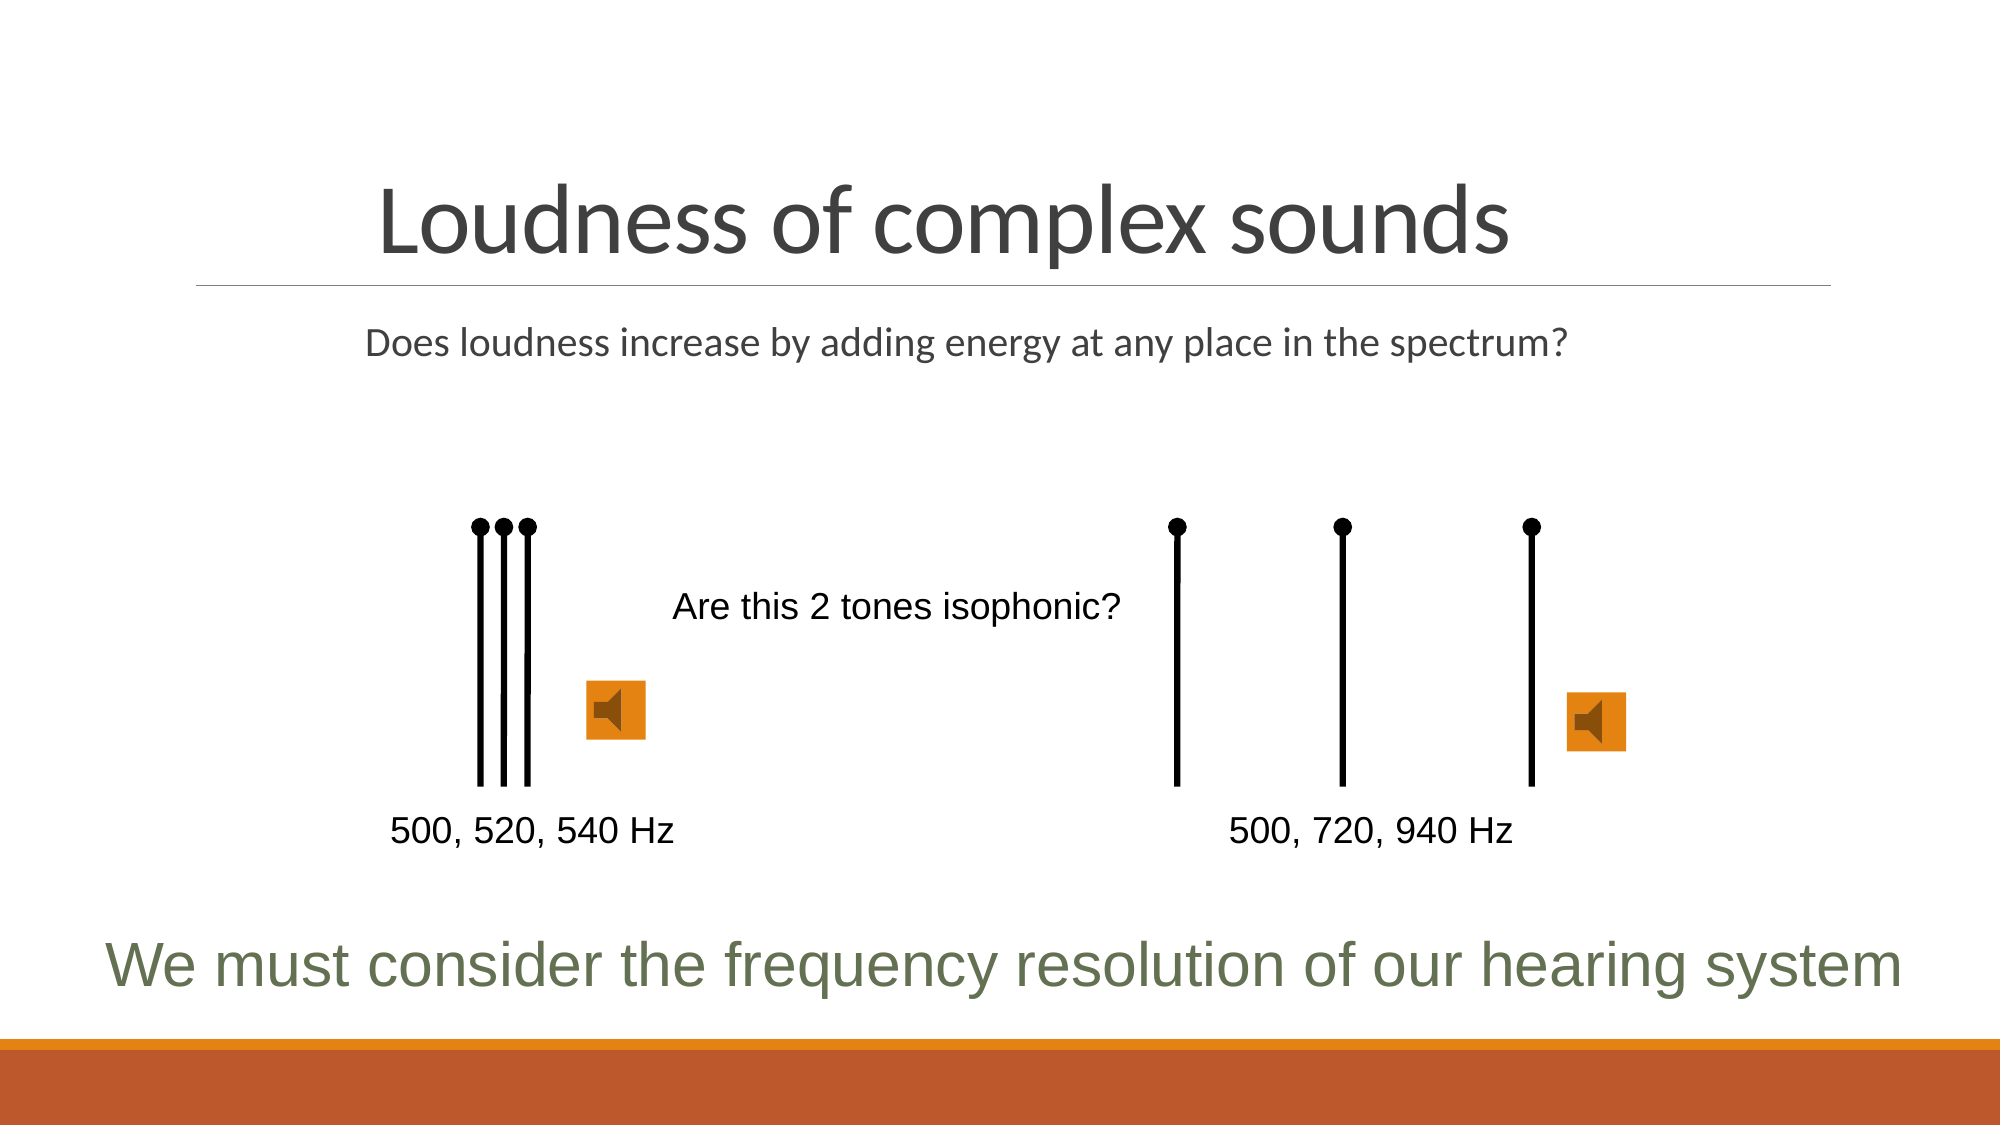

# Loudness of complex sounds
Does loudness increase by adding energy at any place in the spectrum?

Are this 2 tones isophonic?
500, 520, 540 Hz
500, 720, 940 Hz

We must consider the frequency resolution of our hearing system